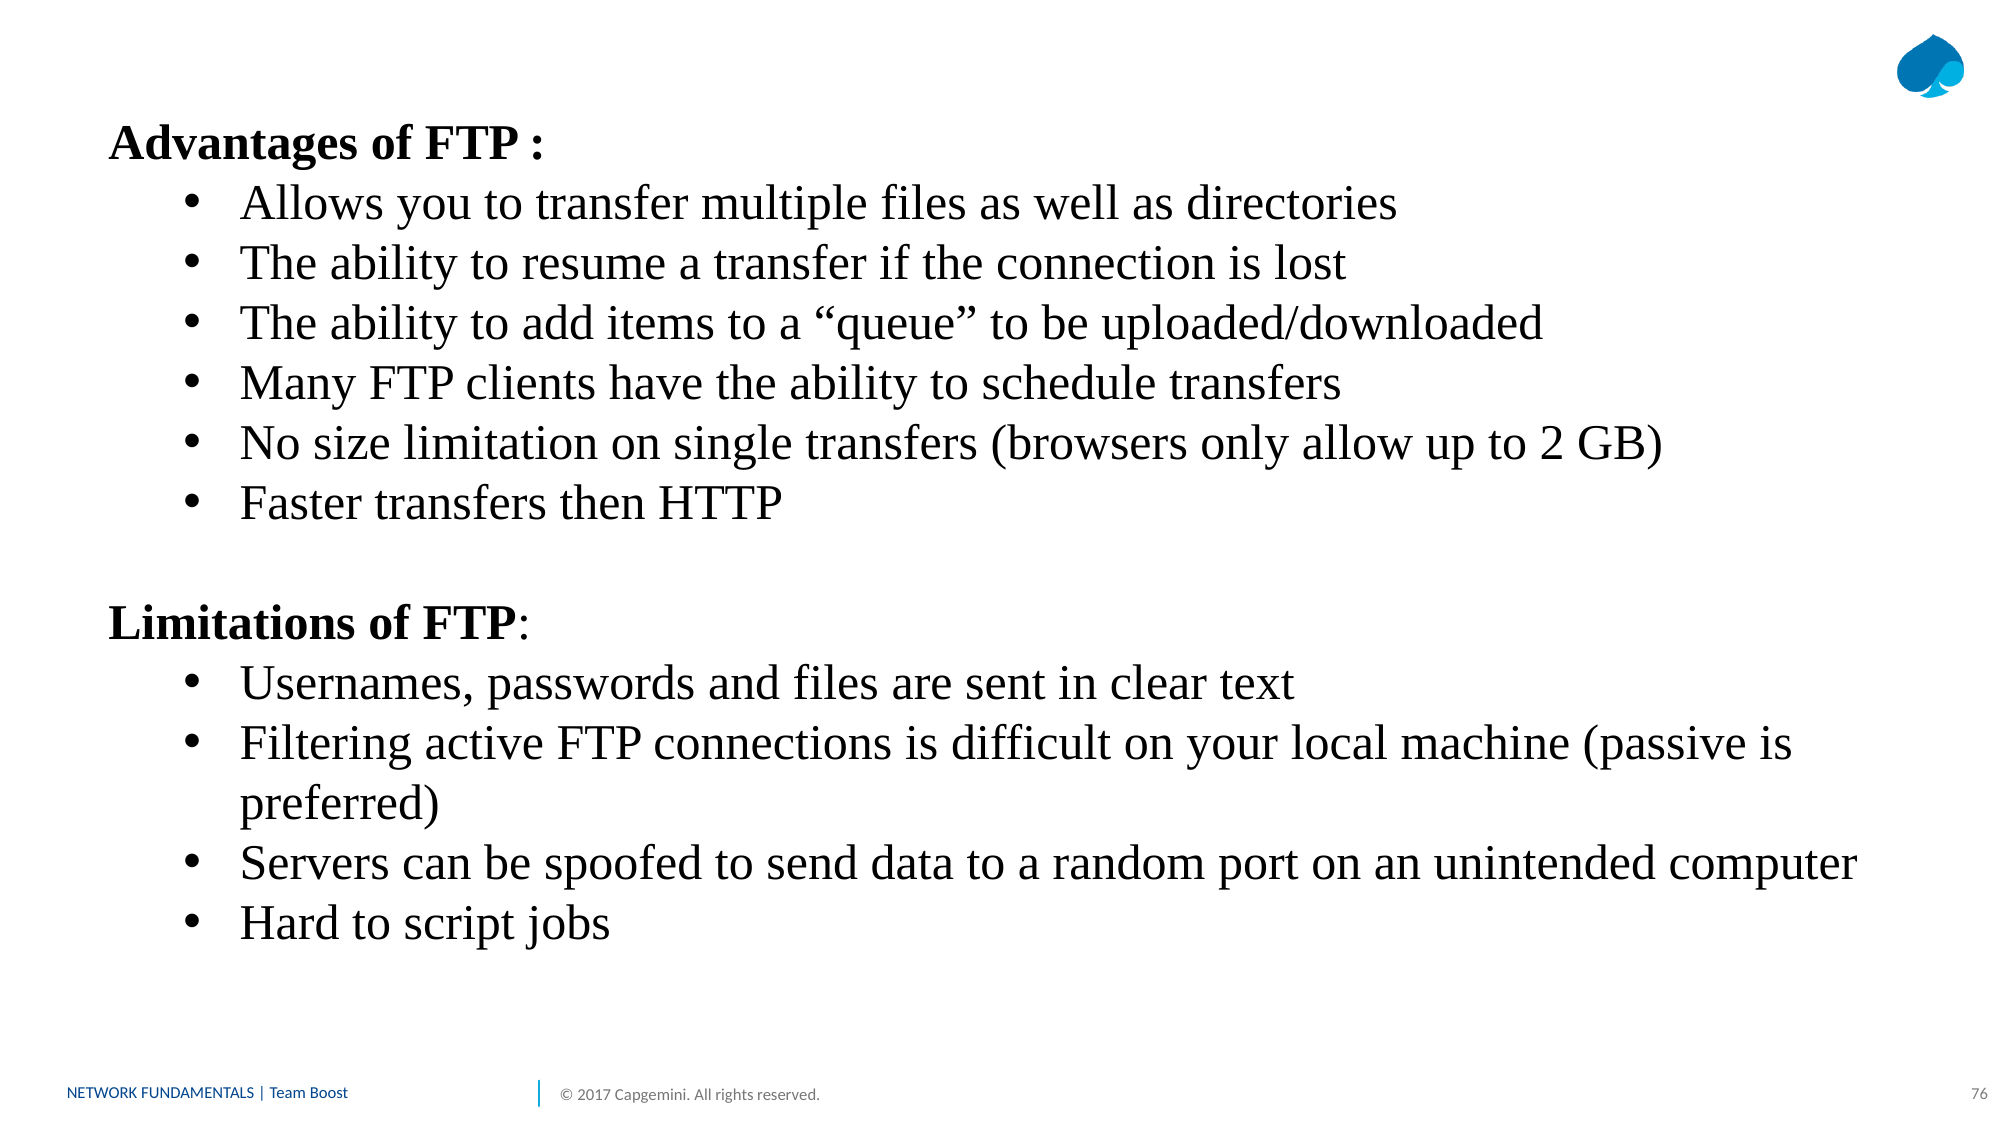

Advantages of FTP :
Allows you to transfer multiple files as well as directories
The ability to resume a transfer if the connection is lost
The ability to add items to a “queue” to be uploaded/downloaded
Many FTP clients have the ability to schedule transfers
No size limitation on single transfers (browsers only allow up to 2 GB)
Faster transfers then HTTP

Limitations of FTP:
Usernames, passwords and files are sent in clear text
Filtering active FTP connections is difficult on your local machine (passive is preferred)
Servers can be spoofed to send data to a random port on an unintended computer
Hard to script jobs